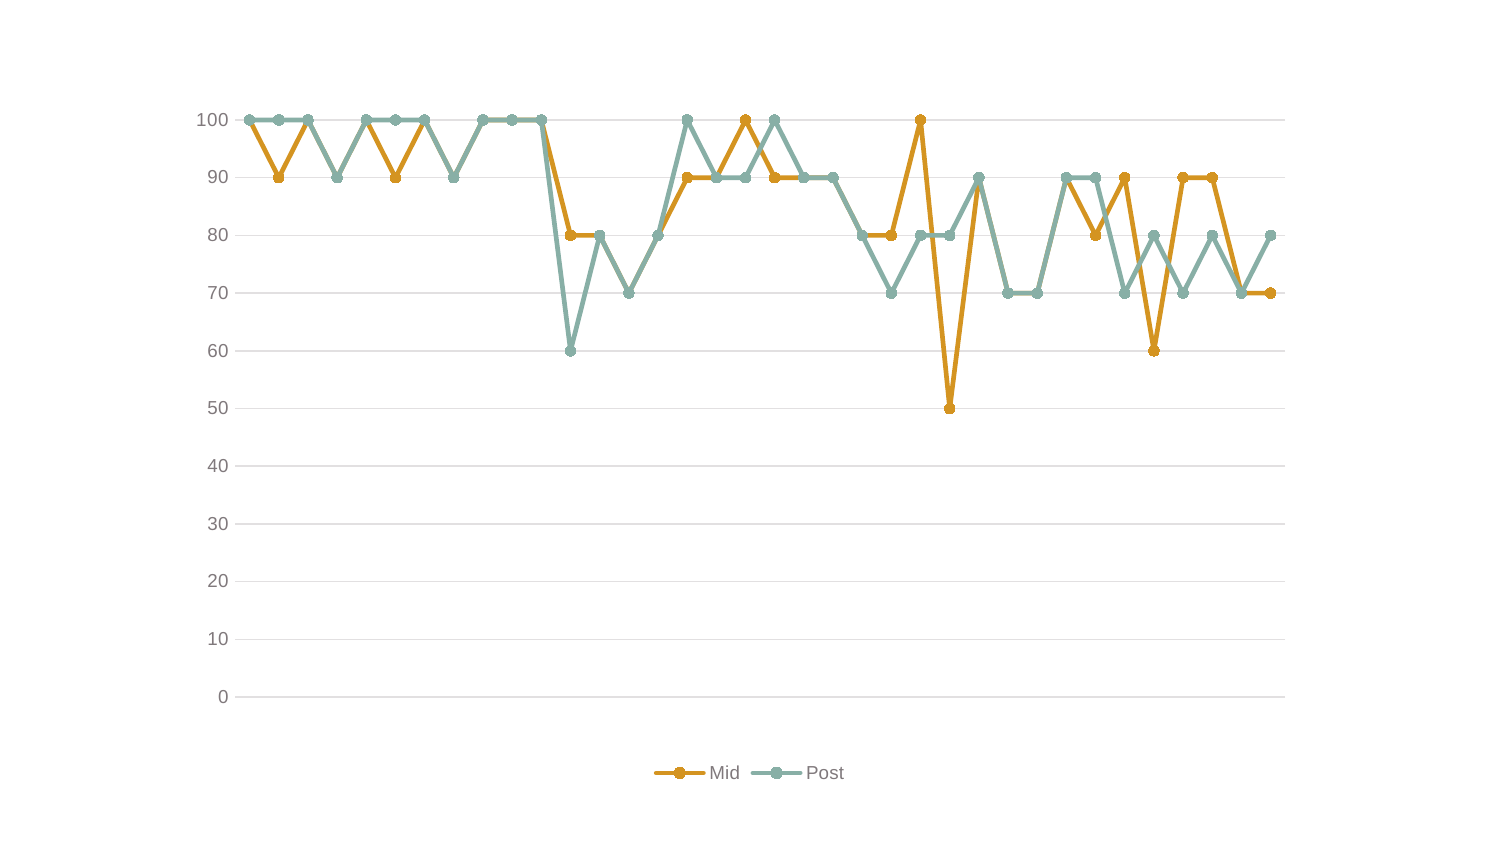

### Chart

| Category | Mid | Post |
|---|---|---|